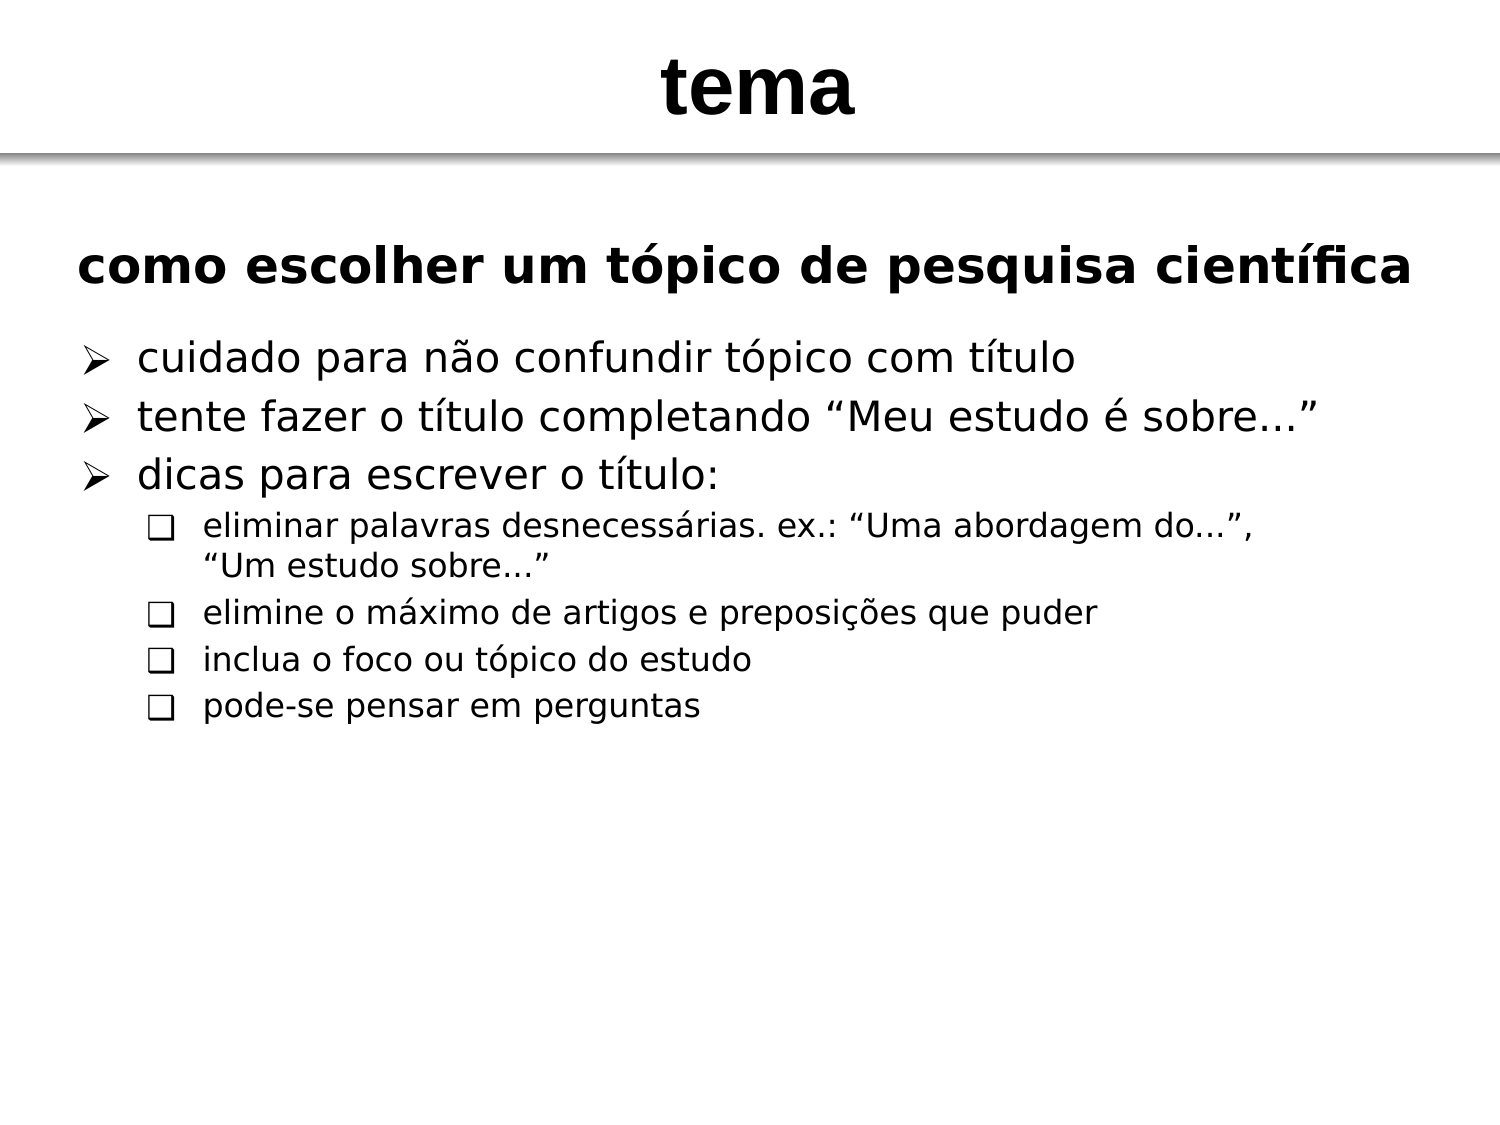

# tema
como escolher um tópico de pesquisa científica
cuidado para não confundir tópico com título
tente fazer o título completando “Meu estudo é sobre...”
dicas para escrever o título:
eliminar palavras desnecessárias. ex.: “Uma abordagem do...”, “Um estudo sobre...”
elimine o máximo de artigos e preposições que puder
inclua o foco ou tópico do estudo
pode-se pensar em perguntas